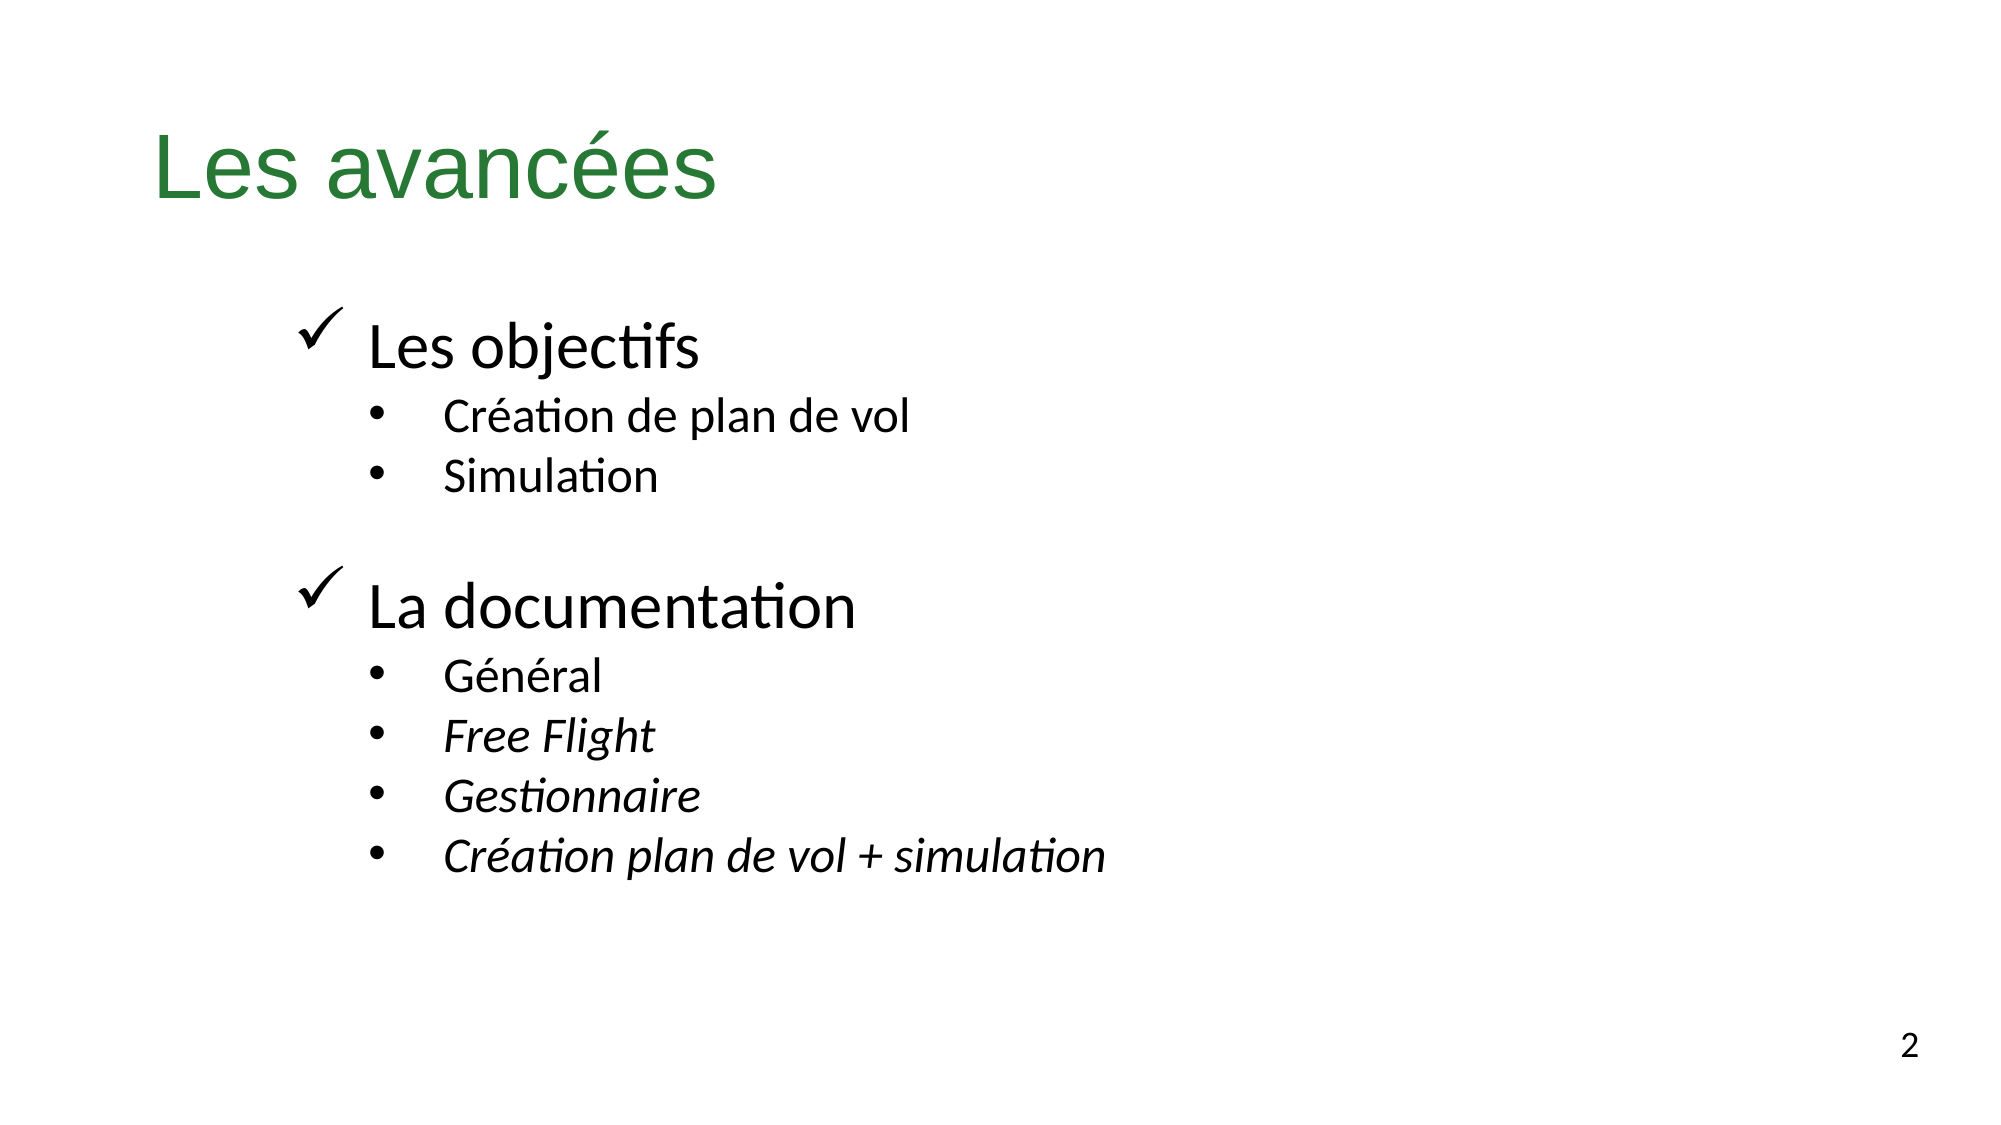

# Les avancées
Les objectifs
Création de plan de vol
Simulation
La documentation
Général
Free Flight
Gestionnaire
Création plan de vol + simulation

2